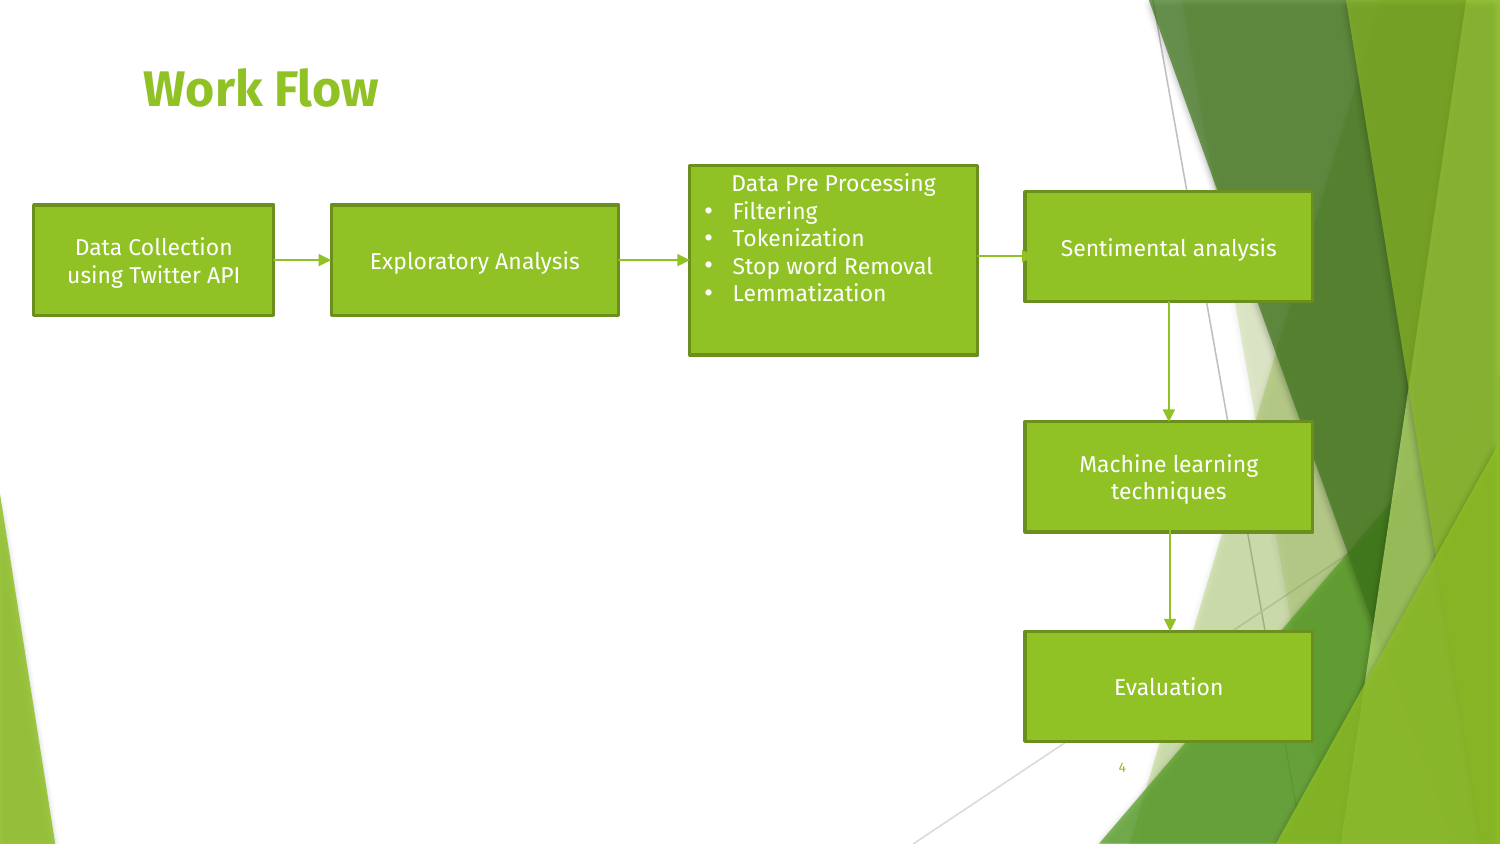

# Work Flow
Data Pre Processing
Filtering
Tokenization
Stop word Removal
Lemmatization

Sentimental analysis
Data Collection using Twitter API
Exploratory Analysis
Machine learning techniques
Evaluation
4